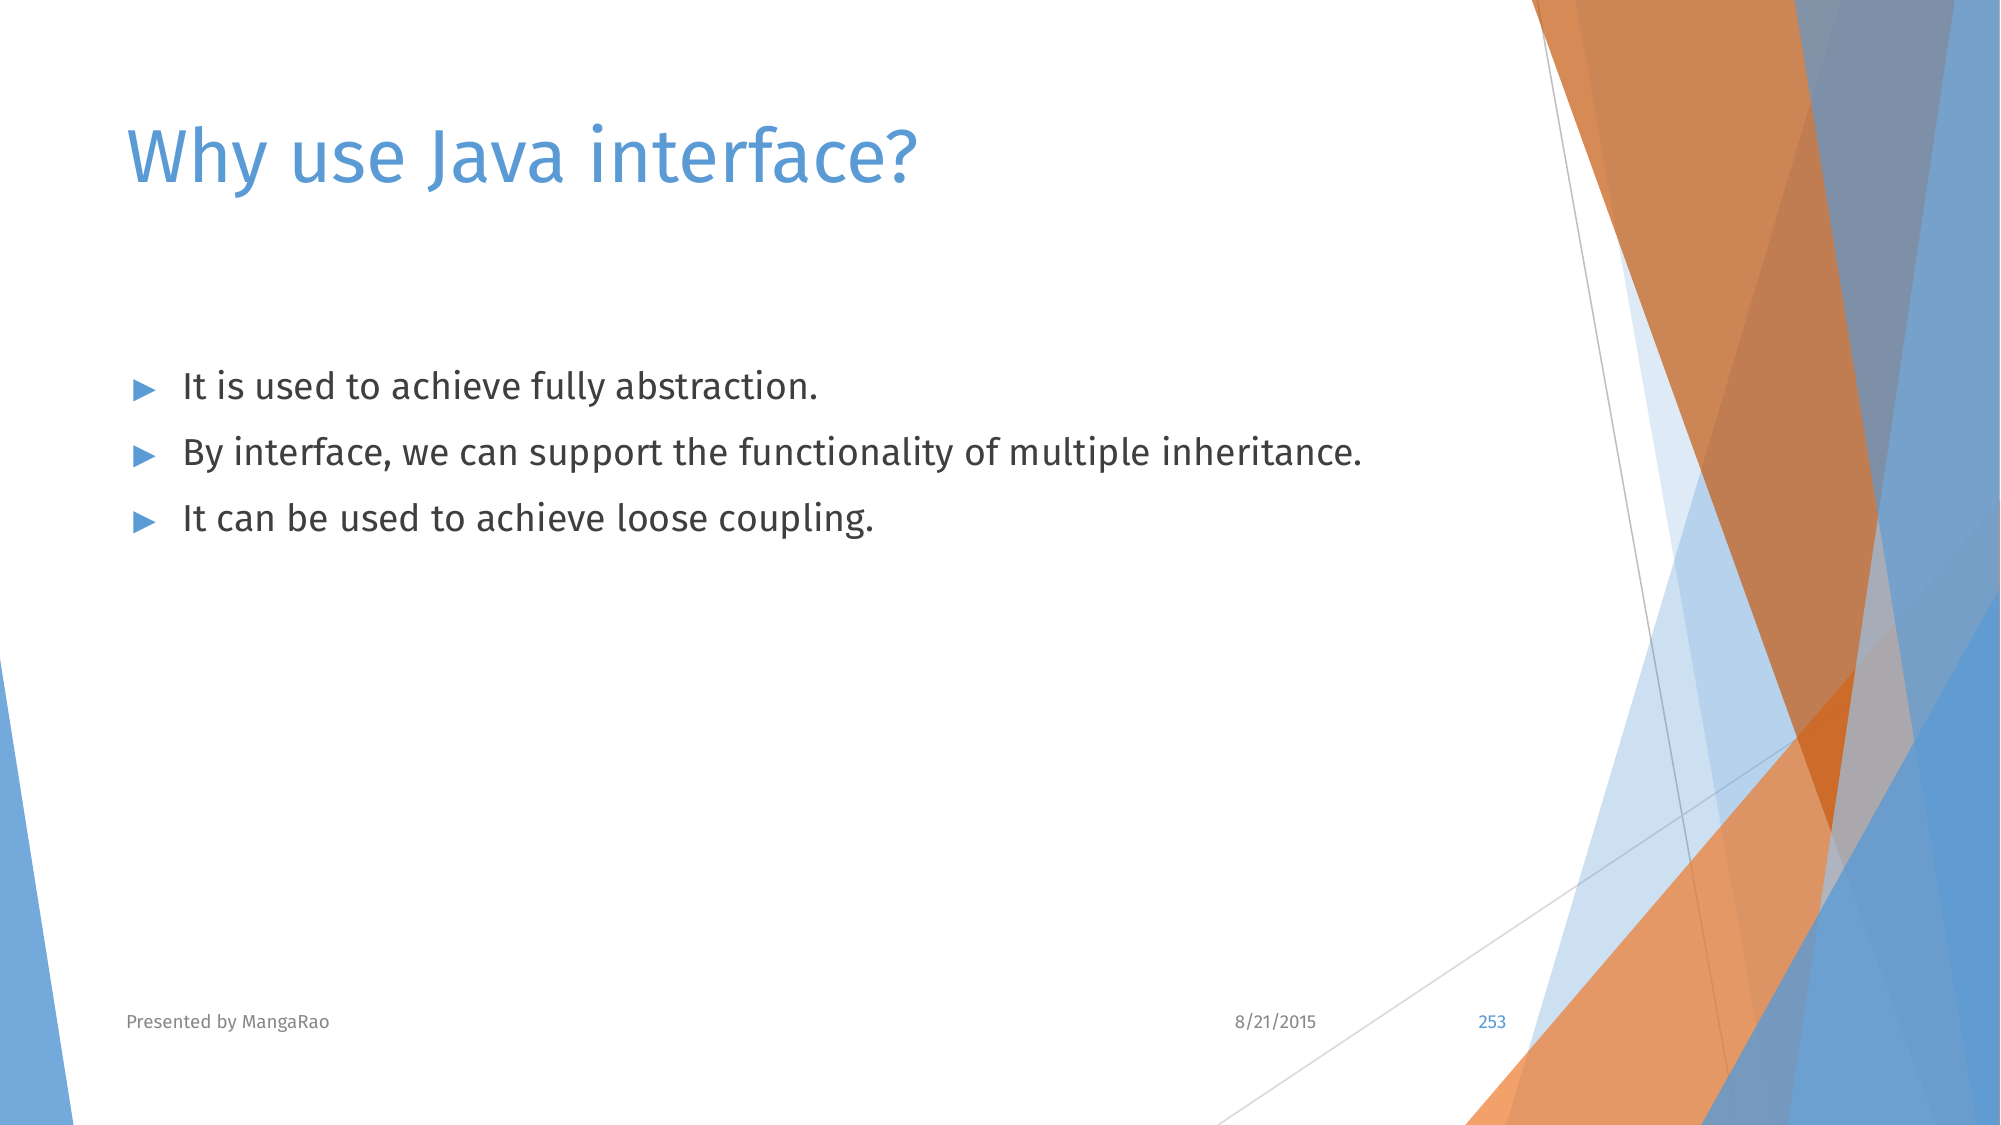

# Why use Java interface?
It is used to achieve fully abstraction.
By interface, we can support the functionality of multiple inheritance.
It can be used to achieve loose coupling.
Presented by MangaRao
8/21/2015
253